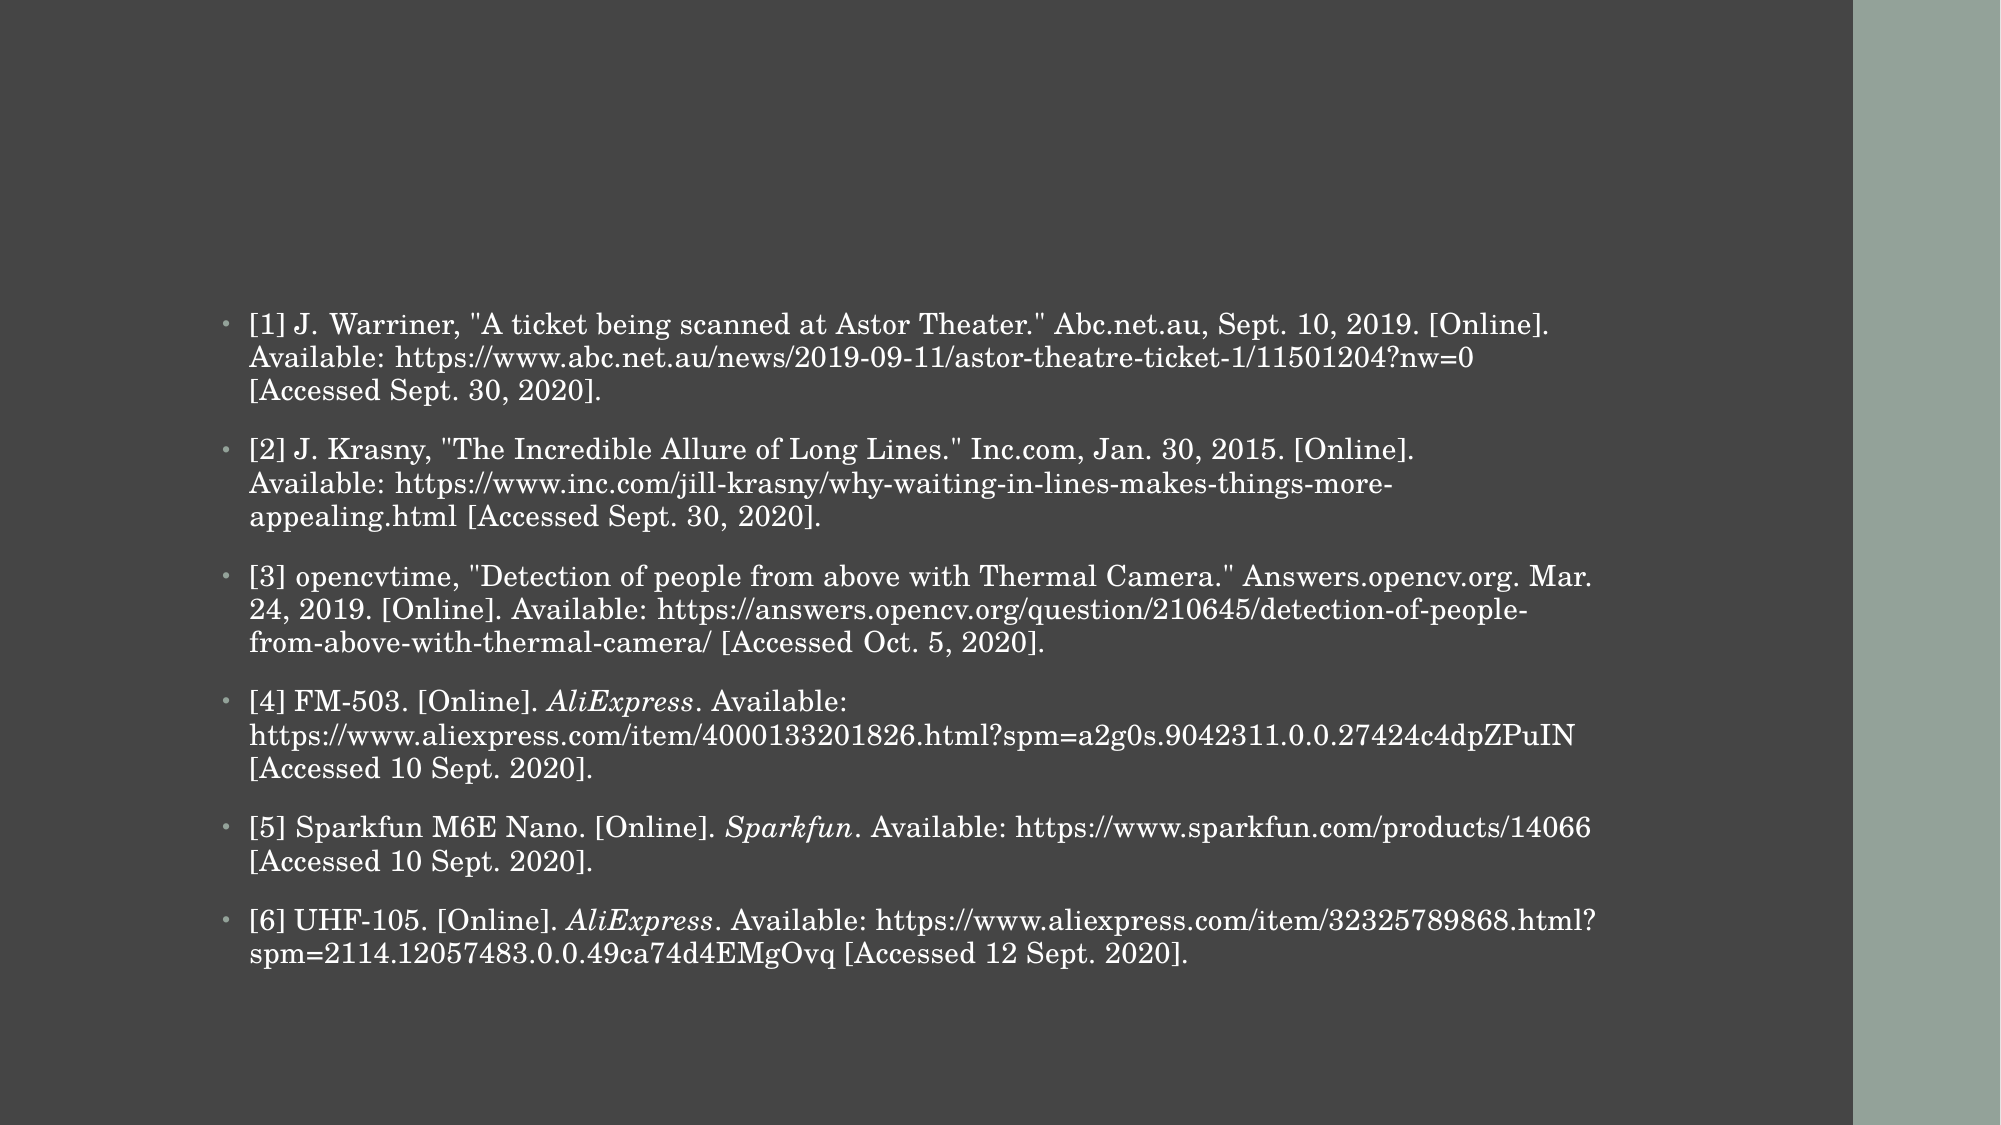

#
[1] J. Warriner, "A ticket being scanned at Astor Theater." Abc.net.au, Sept. 10, 2019. [Online]. Available: https://www.abc.net.au/news/2019-09-11/astor-theatre-ticket-1/11501204?nw=0 [Accessed Sept. 30, 2020].
[2] J. Krasny, "The Incredible Allure of Long Lines." Inc.com, Jan. 30, 2015. [Online]. Available: https://www.inc.com/jill-krasny/why-waiting-in-lines-makes-things-more-appealing.html [Accessed Sept. 30, 2020].
[3] opencvtime, "Detection of people from above with Thermal Camera." Answers.opencv.org. Mar. 24, 2019. [Online]. Available: https://answers.opencv.org/question/210645/detection-of-people-from-above-with-thermal-camera/ [Accessed Oct. 5, 2020].
[4] FM-503. [Online]. AliExpress. Available: https://www.aliexpress.com/item/4000133201826.html?spm=a2g0s.9042311.0.0.27424c4dpZPuIN [Accessed 10 Sept. 2020].
[5] Sparkfun M6E Nano. [Online]. Sparkfun. Available: https://www.sparkfun.com/products/14066 [Accessed 10 Sept. 2020].
[6] UHF-105. [Online]. AliExpress. Available: https://www.aliexpress.com/item/32325789868.html?spm=2114.12057483.0.0.49ca74d4EMgOvq [Accessed 12 Sept. 2020].